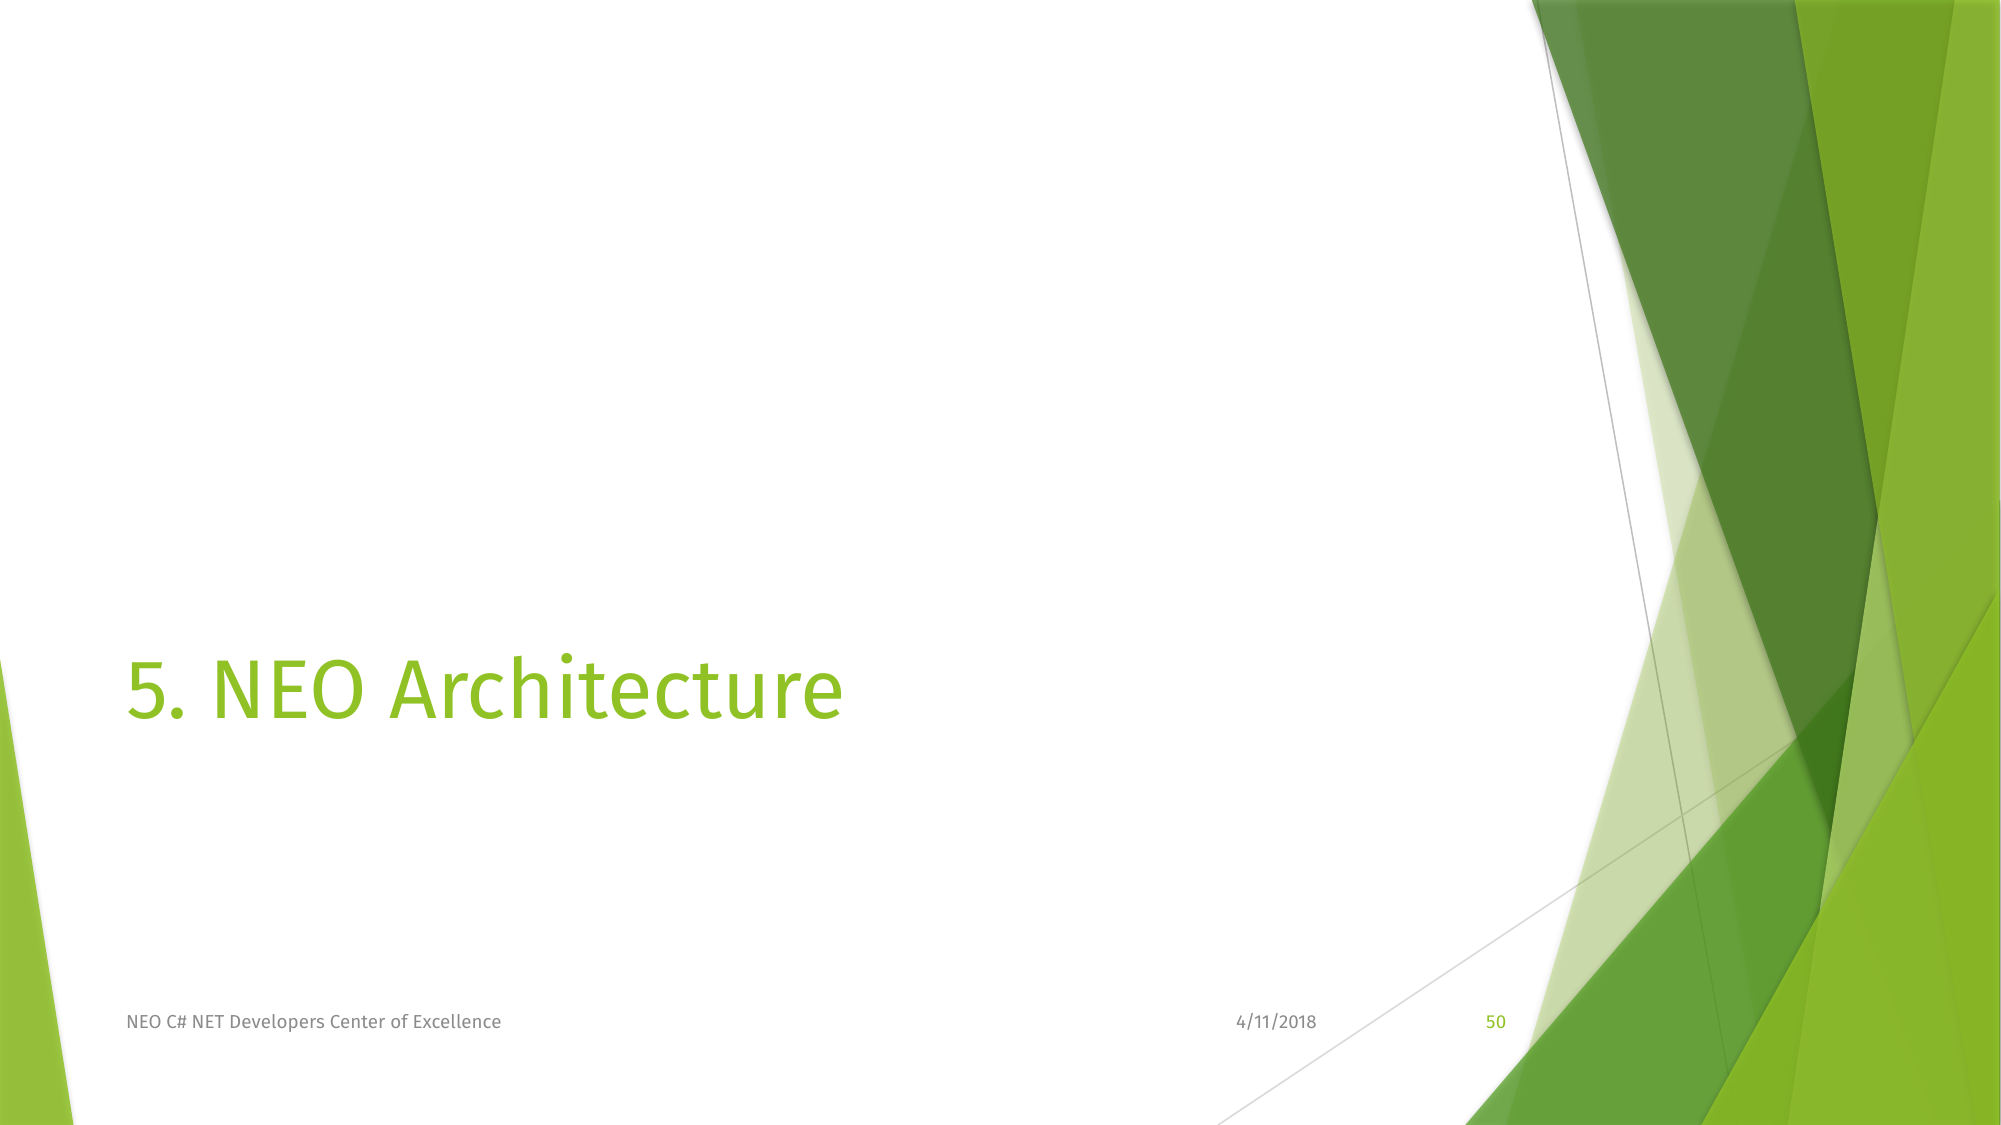

# 5. NEO Architecture

NEO C# NET Developers Center of Excellence
4/11/2018
50